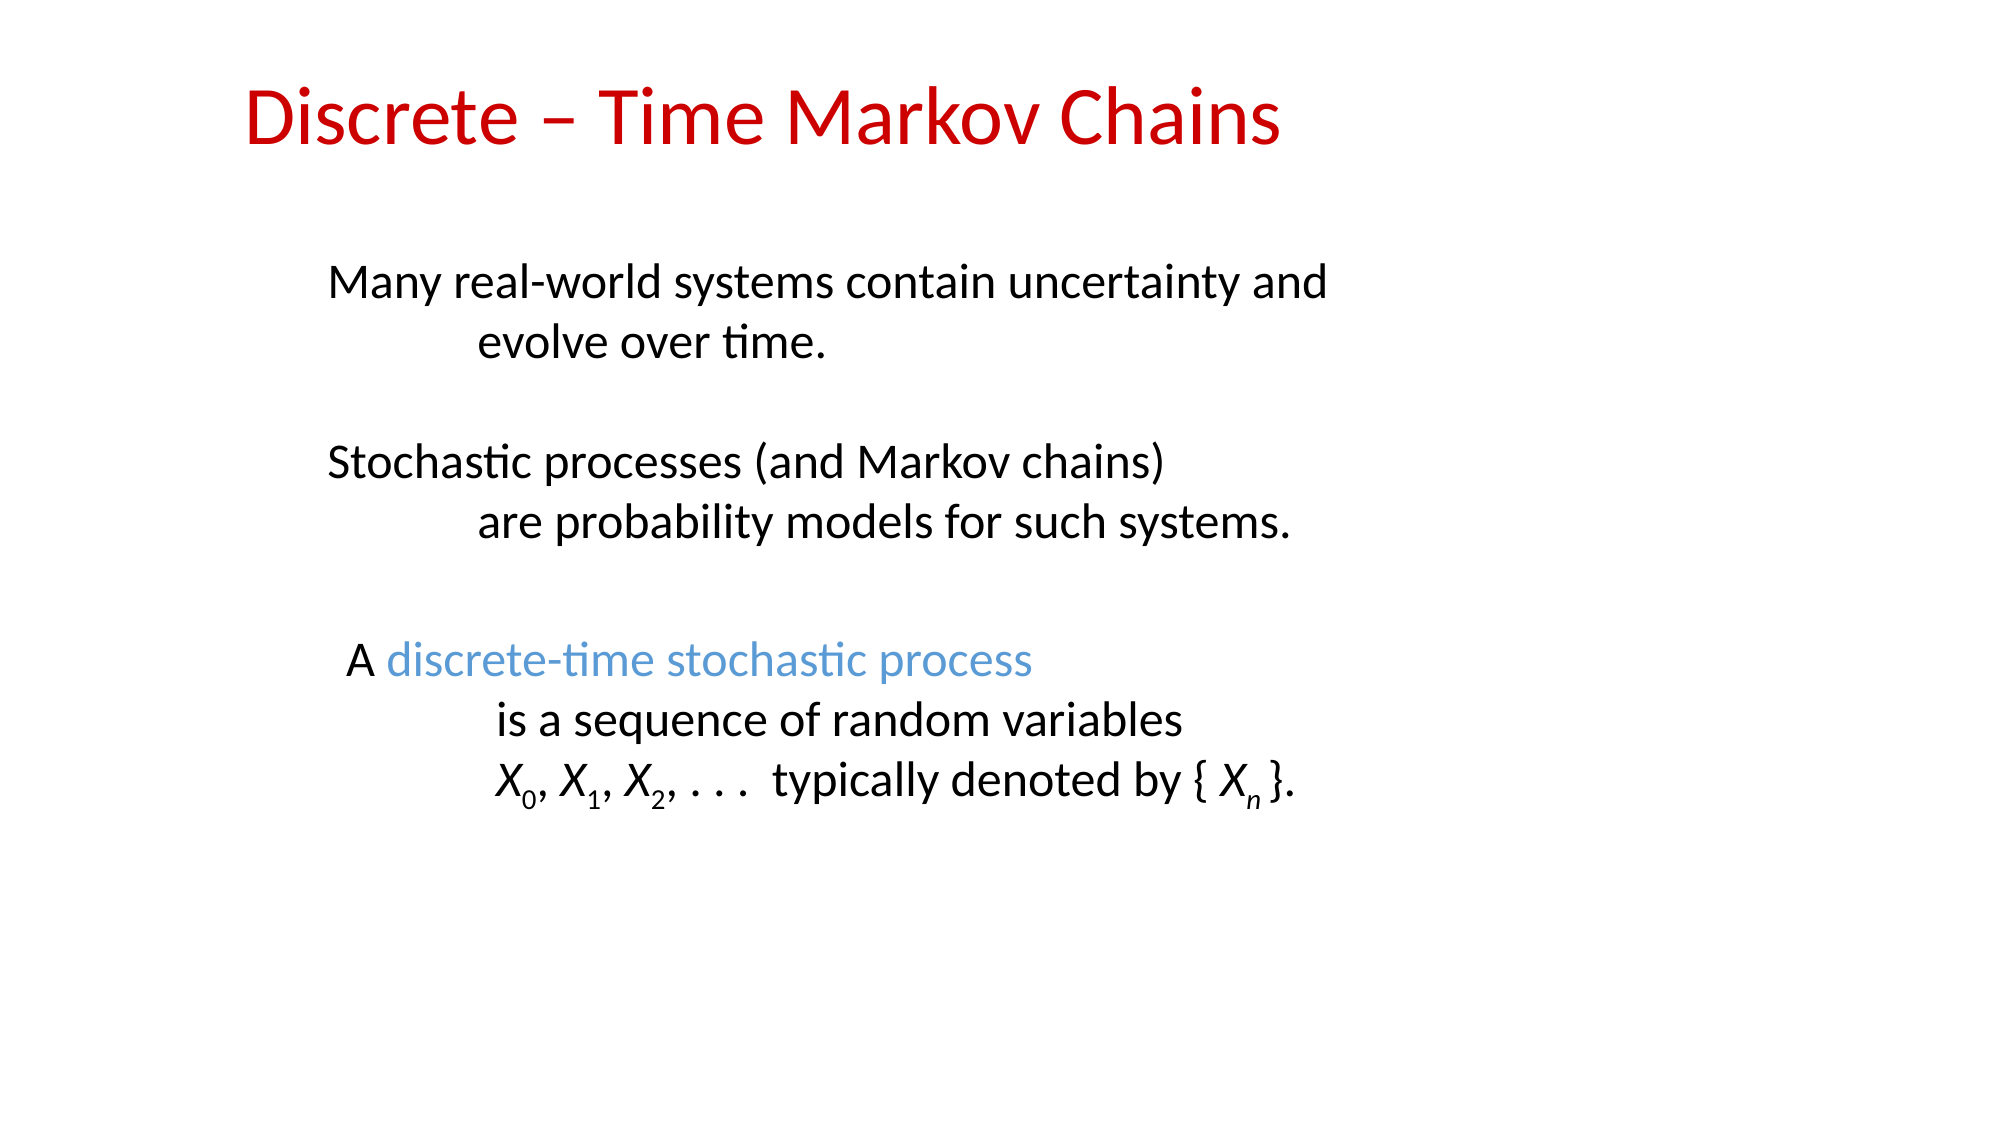

# Discrete – Time Markov Chains
Many real-world systems contain uncertainty and
	evolve over time.

Stochastic processes (and Markov chains)
	are probability models for such systems.

A discrete-time stochastic process
	is a sequence of random variables
	X0, X1, X2, . . .  typically denoted by { Xn }.